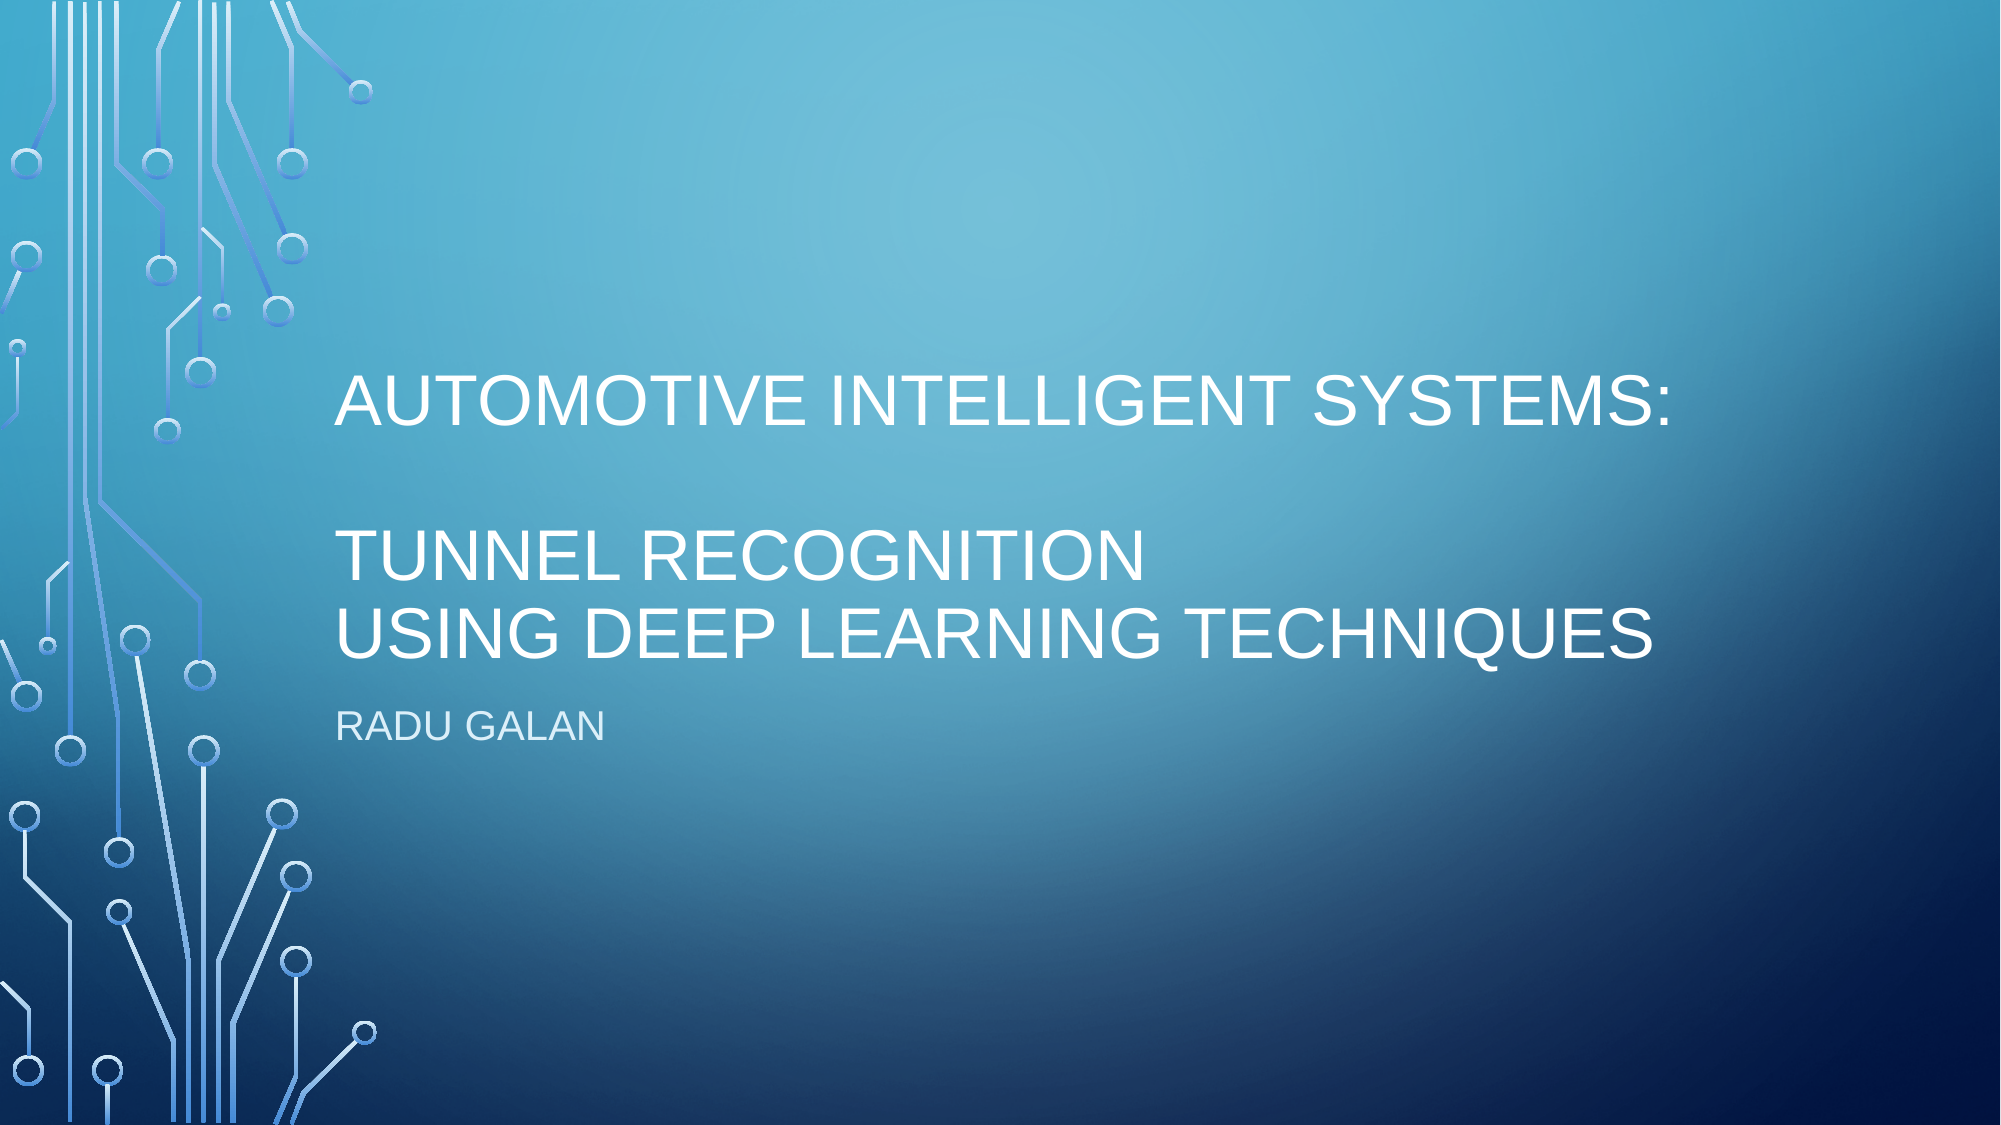

# AUTOMOTIVE INTELLIGENT SYSTEMS: TUNNEL RECOGNITION USING DEEP LEARNING TECHNIQUES
Radu galan